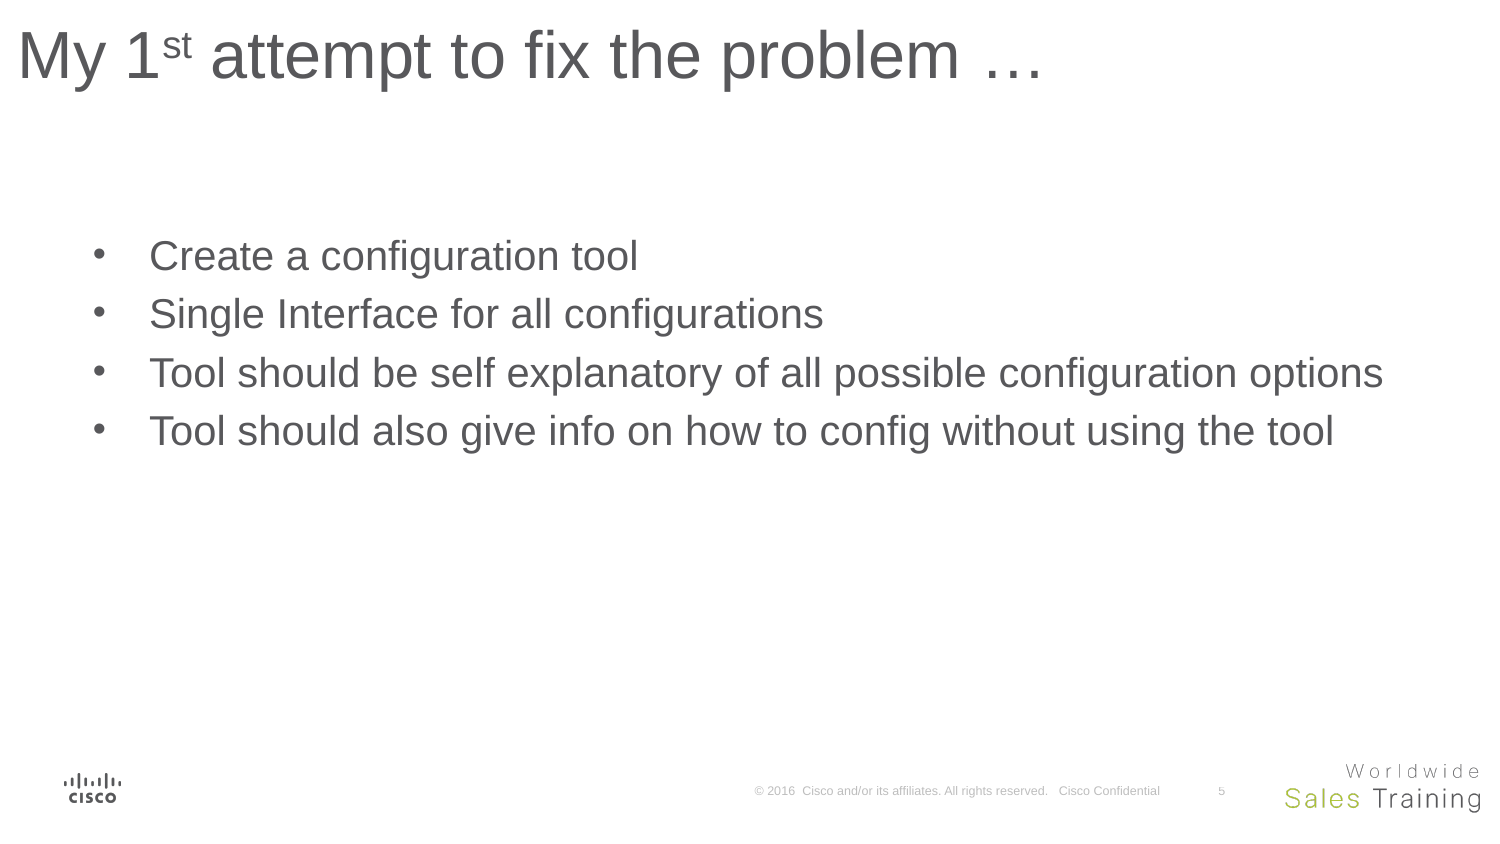

# My 1st attempt to fix the problem …
Create a configuration tool
Single Interface for all configurations
Tool should be self explanatory of all possible configuration options
Tool should also give info on how to config without using the tool